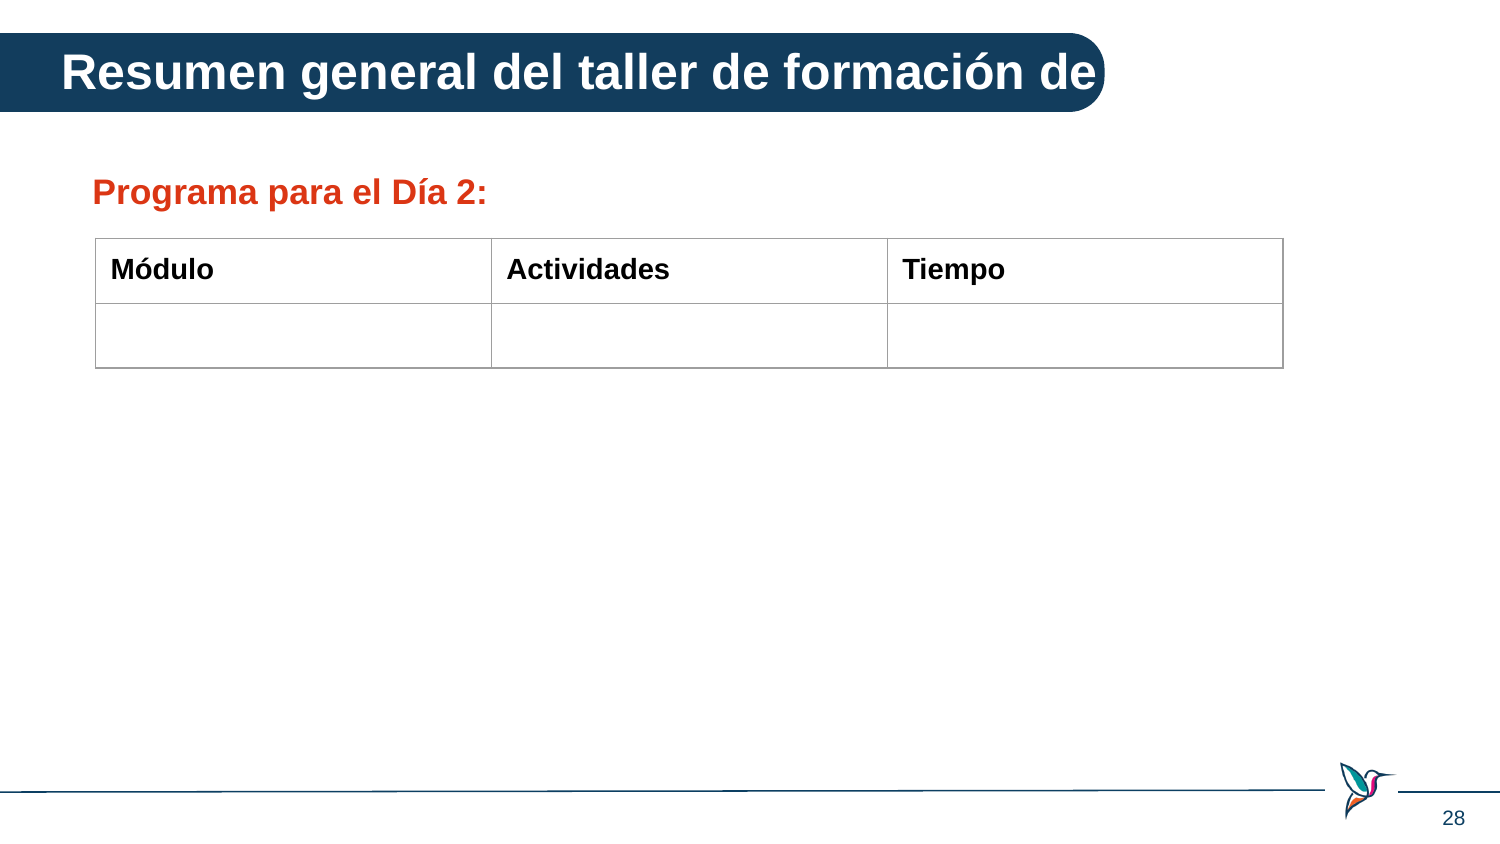

Resumen general del taller de formación de facilitadores
Programa para el Día 2:
| Módulo | Actividades | Tiempo |
| --- | --- | --- |
|  |  |  |